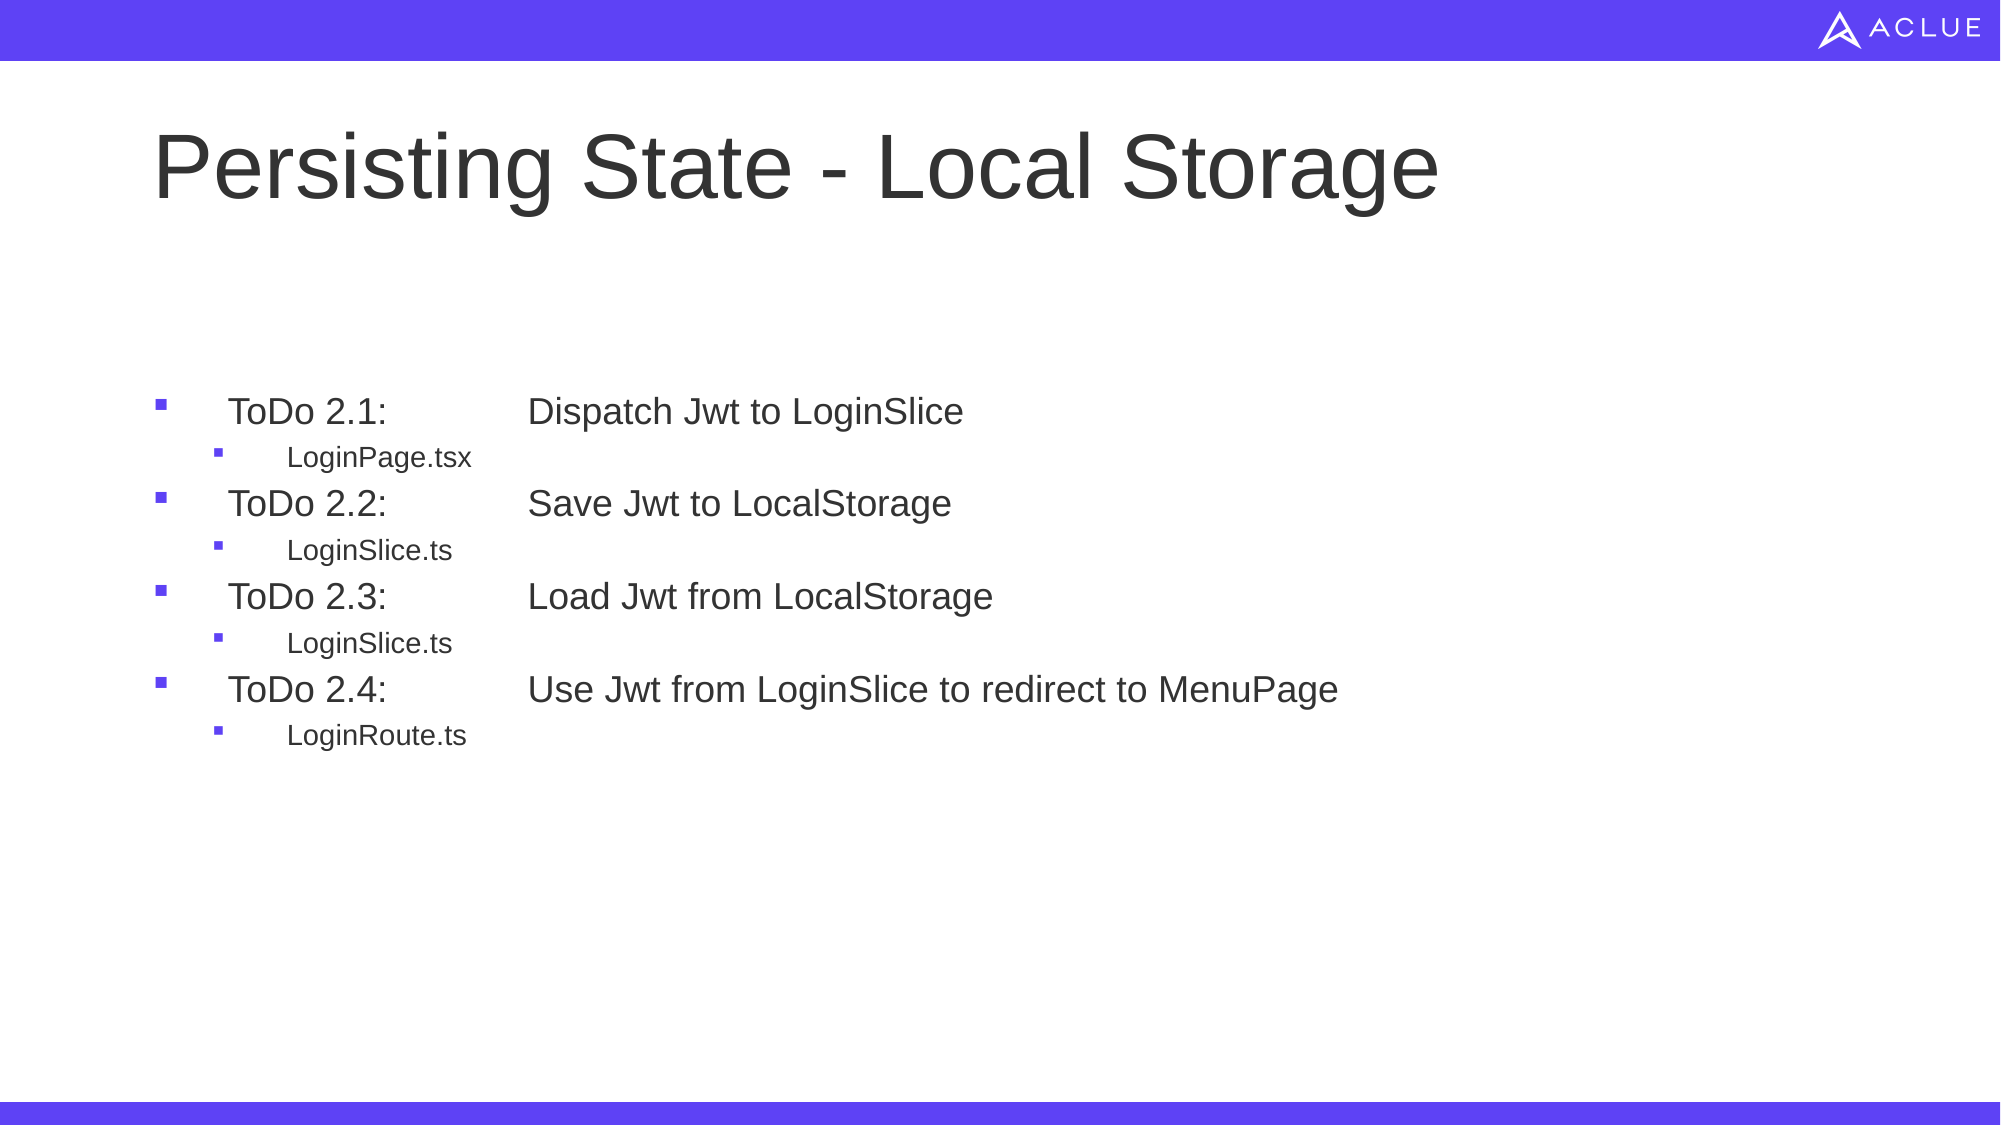

# Persisting State - Local Storage
ToDo 2.1: 	Dispatch Jwt to LoginSlice
LoginPage.tsx
ToDo 2.2: 	Save Jwt to LocalStorage
LoginSlice.ts
ToDo 2.3: 	Load Jwt from LocalStorage
LoginSlice.ts
ToDo 2.4: 	Use Jwt from LoginSlice to redirect to MenuPage
LoginRoute.ts